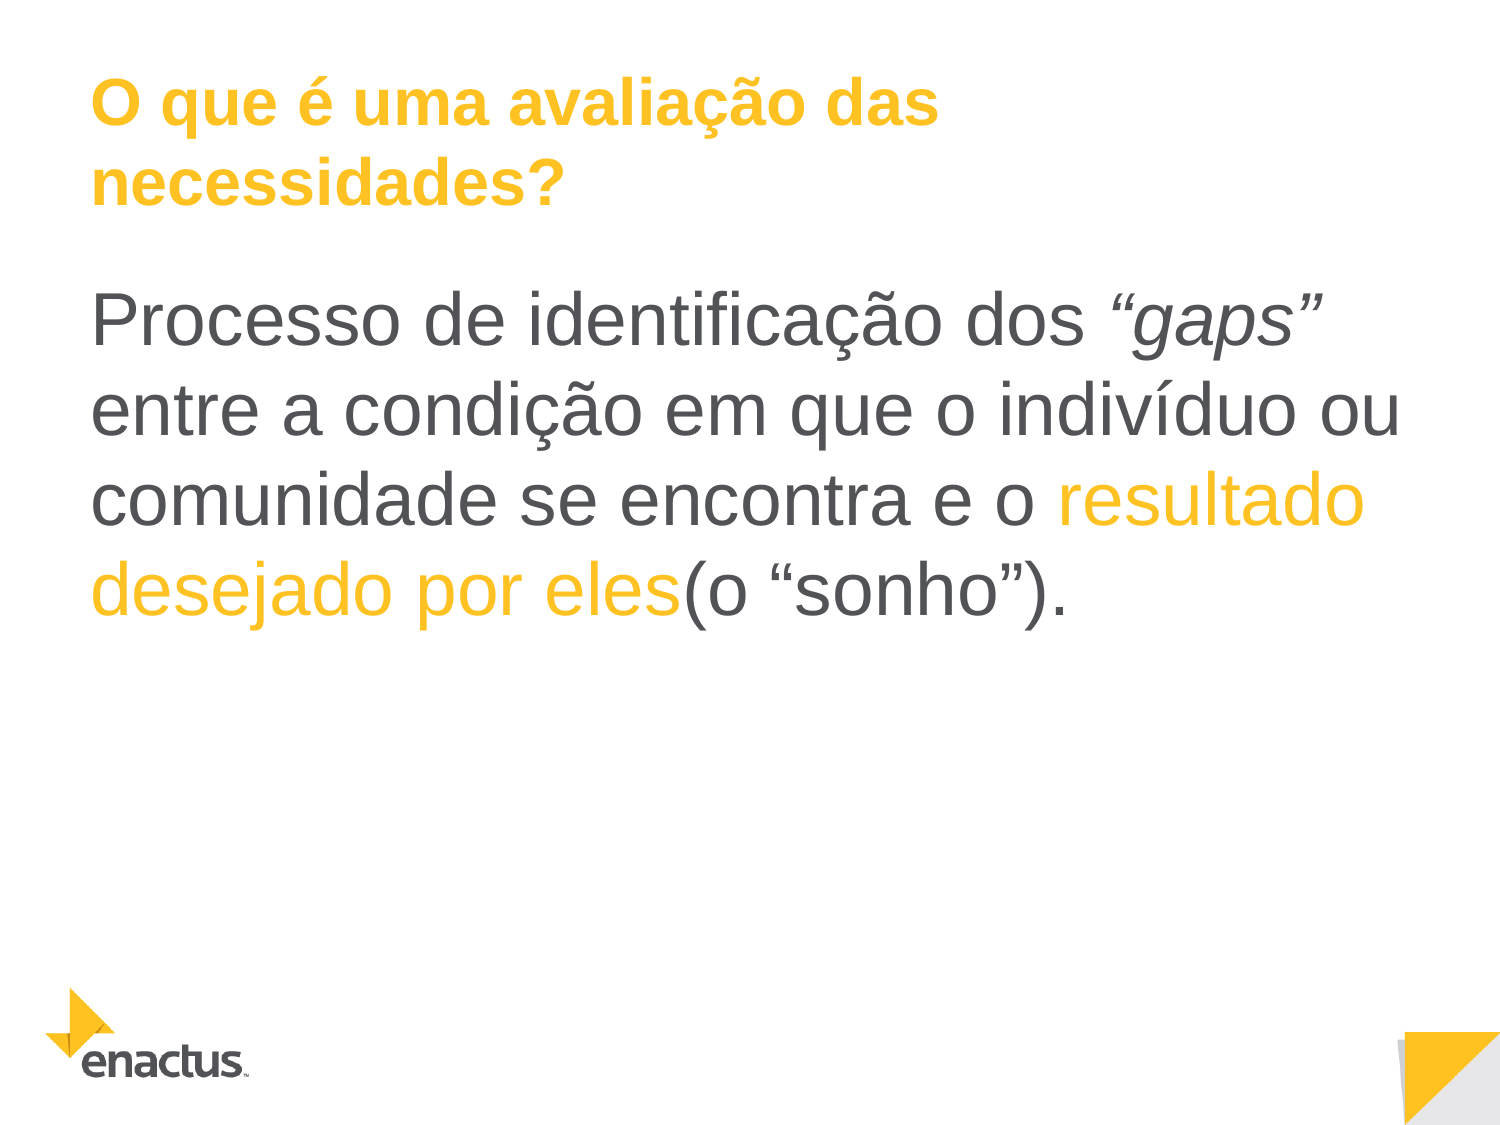

# O que é uma avaliação das necessidades?
Processo de identificação dos “gaps” entre a condição em que o indivíduo ou comunidade se encontra e o resultado desejado por eles(o “sonho”).